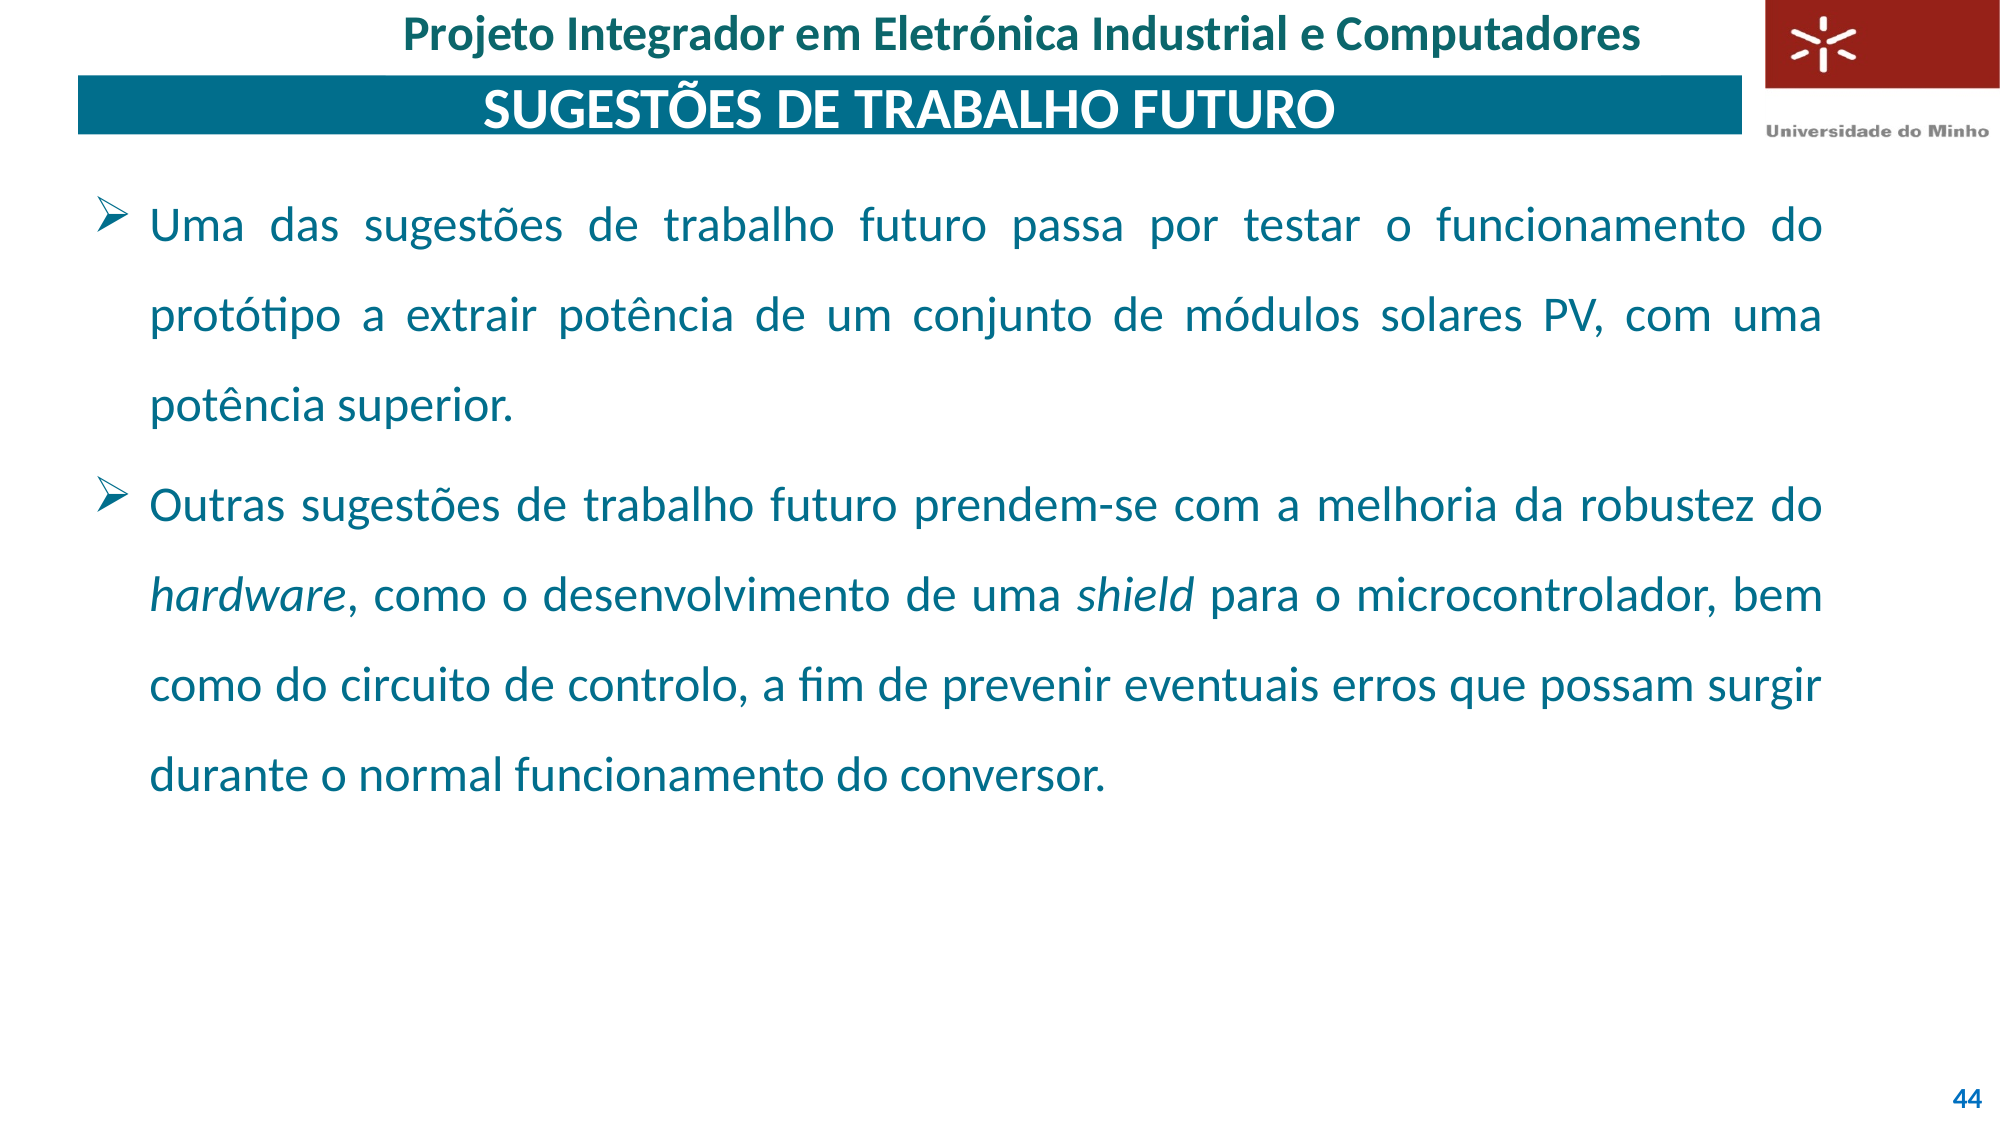

Projeto Integrador em Eletrónica Industrial e Computadores
# Sugestões de Trabalho Futuro
Uma das sugestões de trabalho futuro passa por testar o funcionamento do protótipo a extrair potência de um conjunto de módulos solares PV, com uma potência superior.
Outras sugestões de trabalho futuro prendem-se com a melhoria da robustez do hardware, como o desenvolvimento de uma shield para o microcontrolador, bem como do circuito de controlo, a fim de prevenir eventuais erros que possam surgir durante o normal funcionamento do conversor.